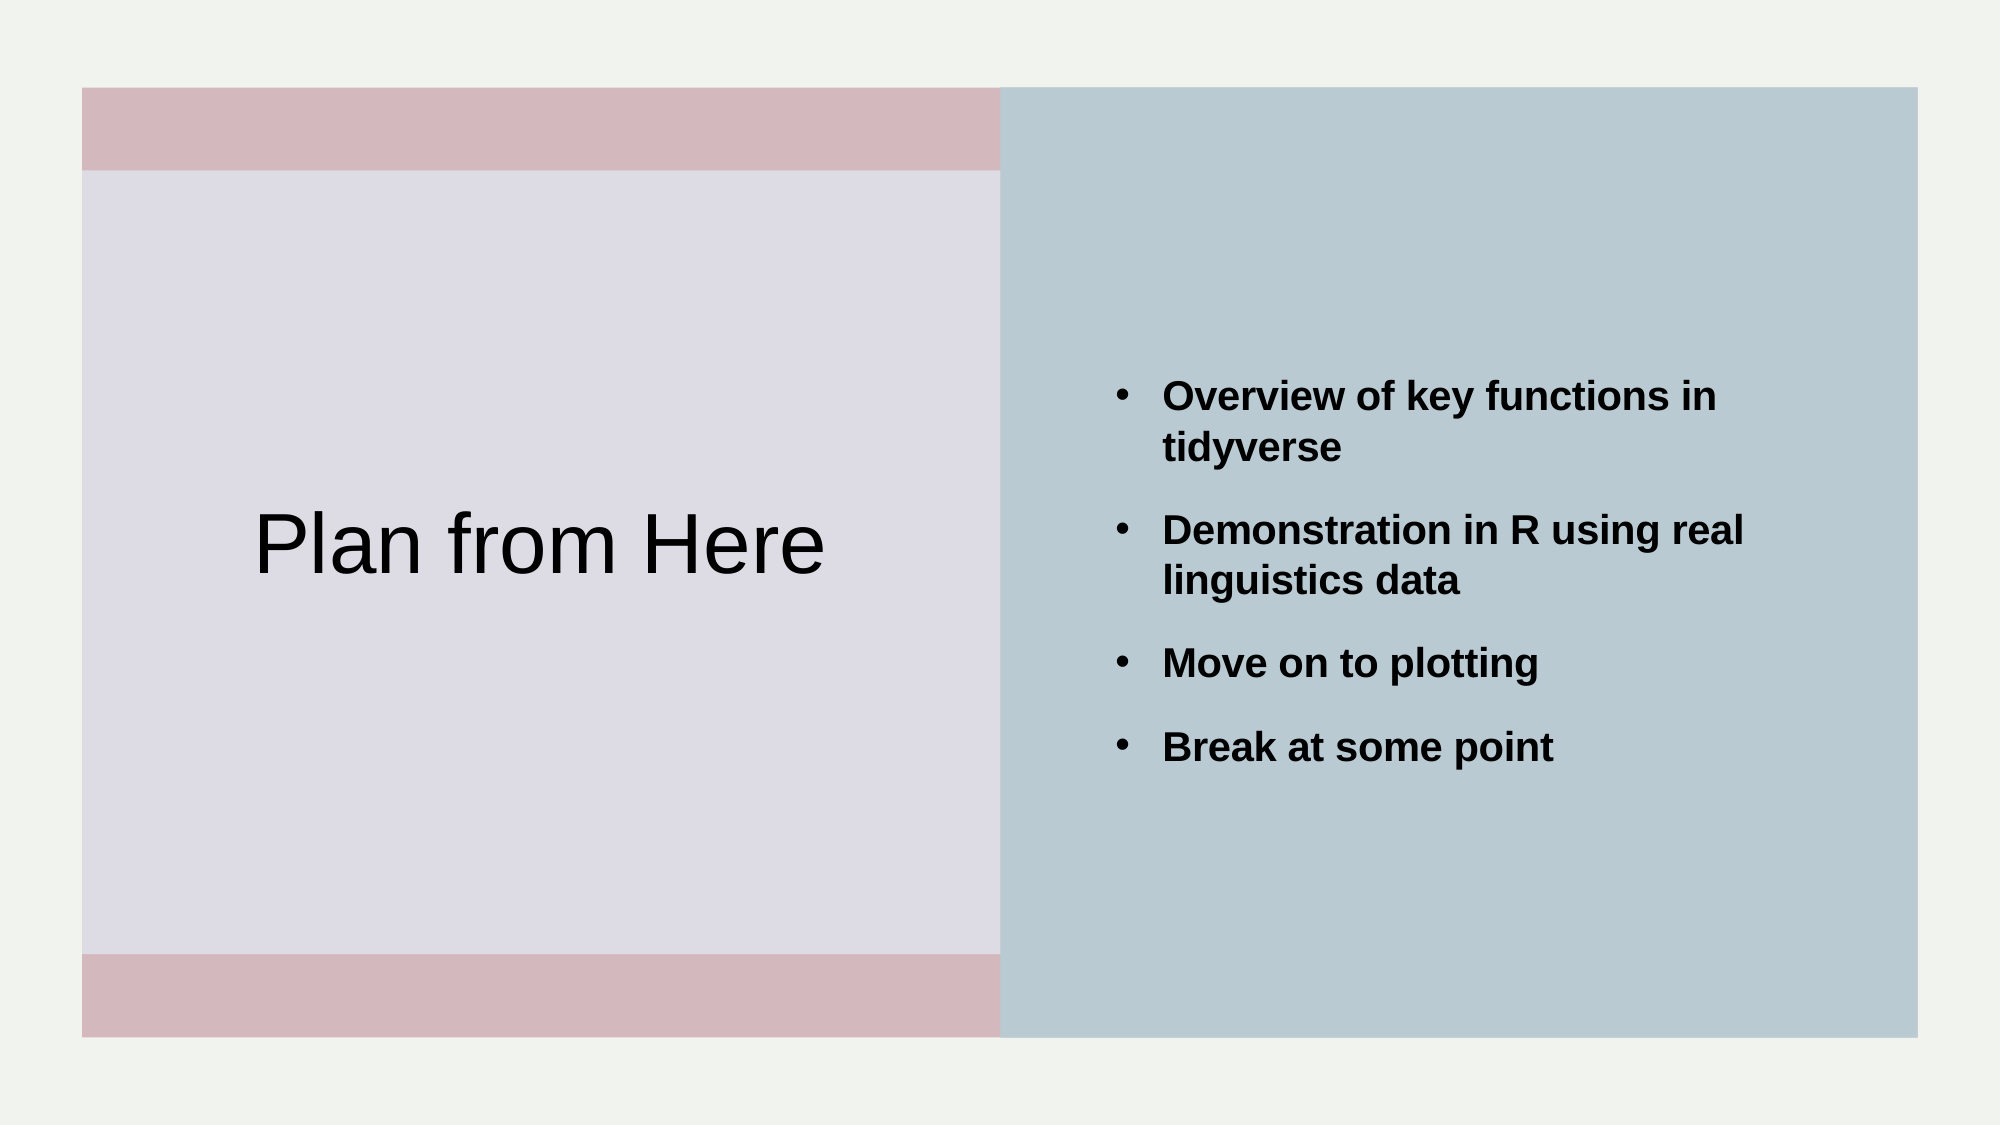

Overview of key functions in tidyverse
Demonstration in R using real linguistics data
Move on to plotting
Break at some point
# Plan from Here